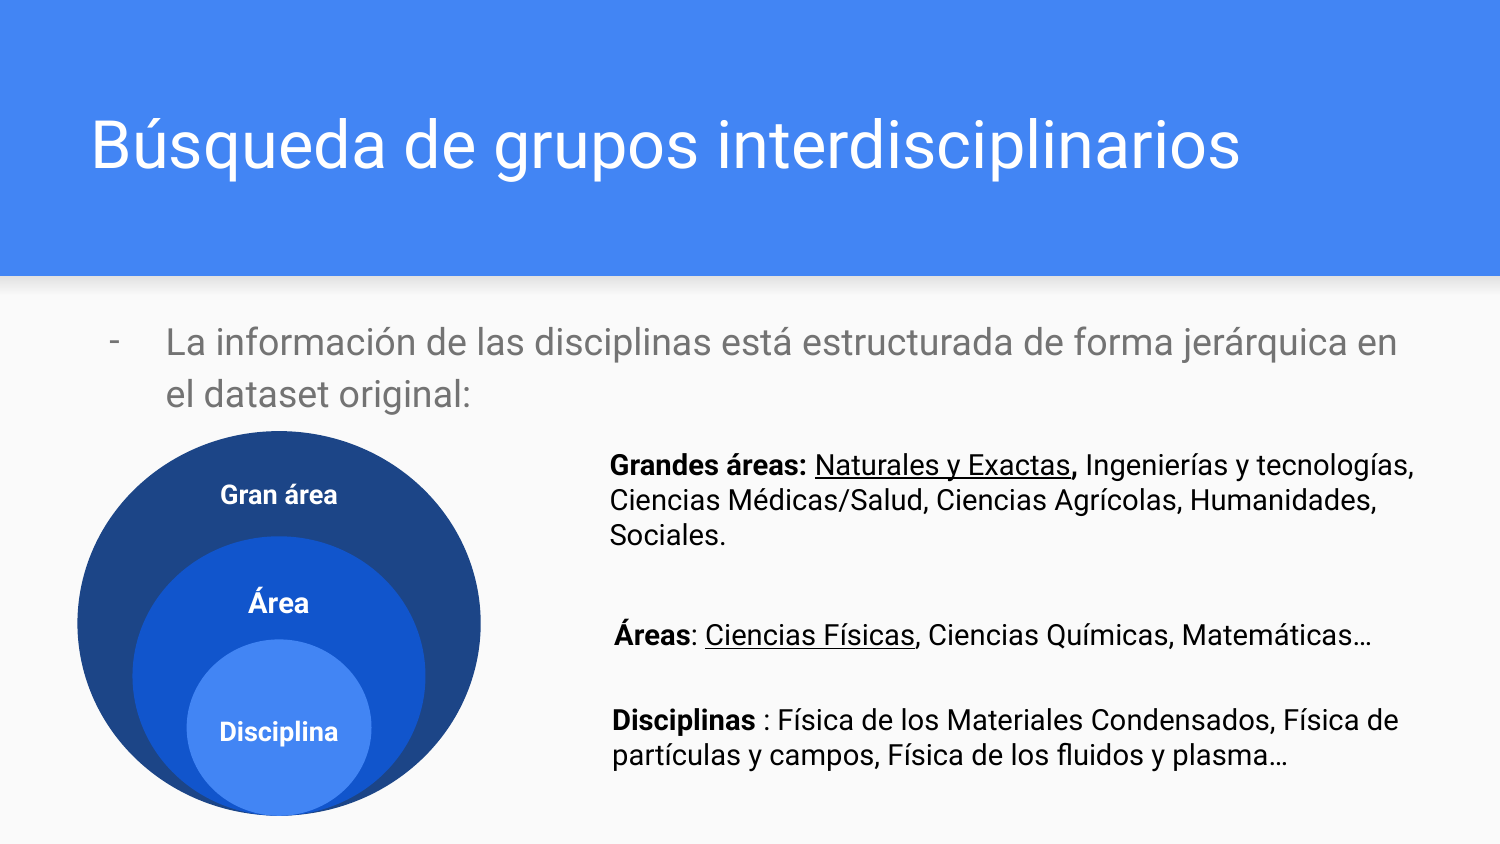

# Búsqueda de grupos interdisciplinarios
La información de las disciplinas está estructurada de forma jerárquica en el dataset original:

Grandes áreas: Naturales y Exactas, Ingenierías y tecnologías, Ciencias Médicas/Salud, Ciencias Agrícolas, Humanidades, Sociales.

Gran área

Área
Áreas: Ciencias Físicas, Ciencias Químicas, Matemáticas…

Disciplina
Disciplinas : Física de los Materiales Condensados, Física de partículas y campos, Física de los fluidos y plasma…